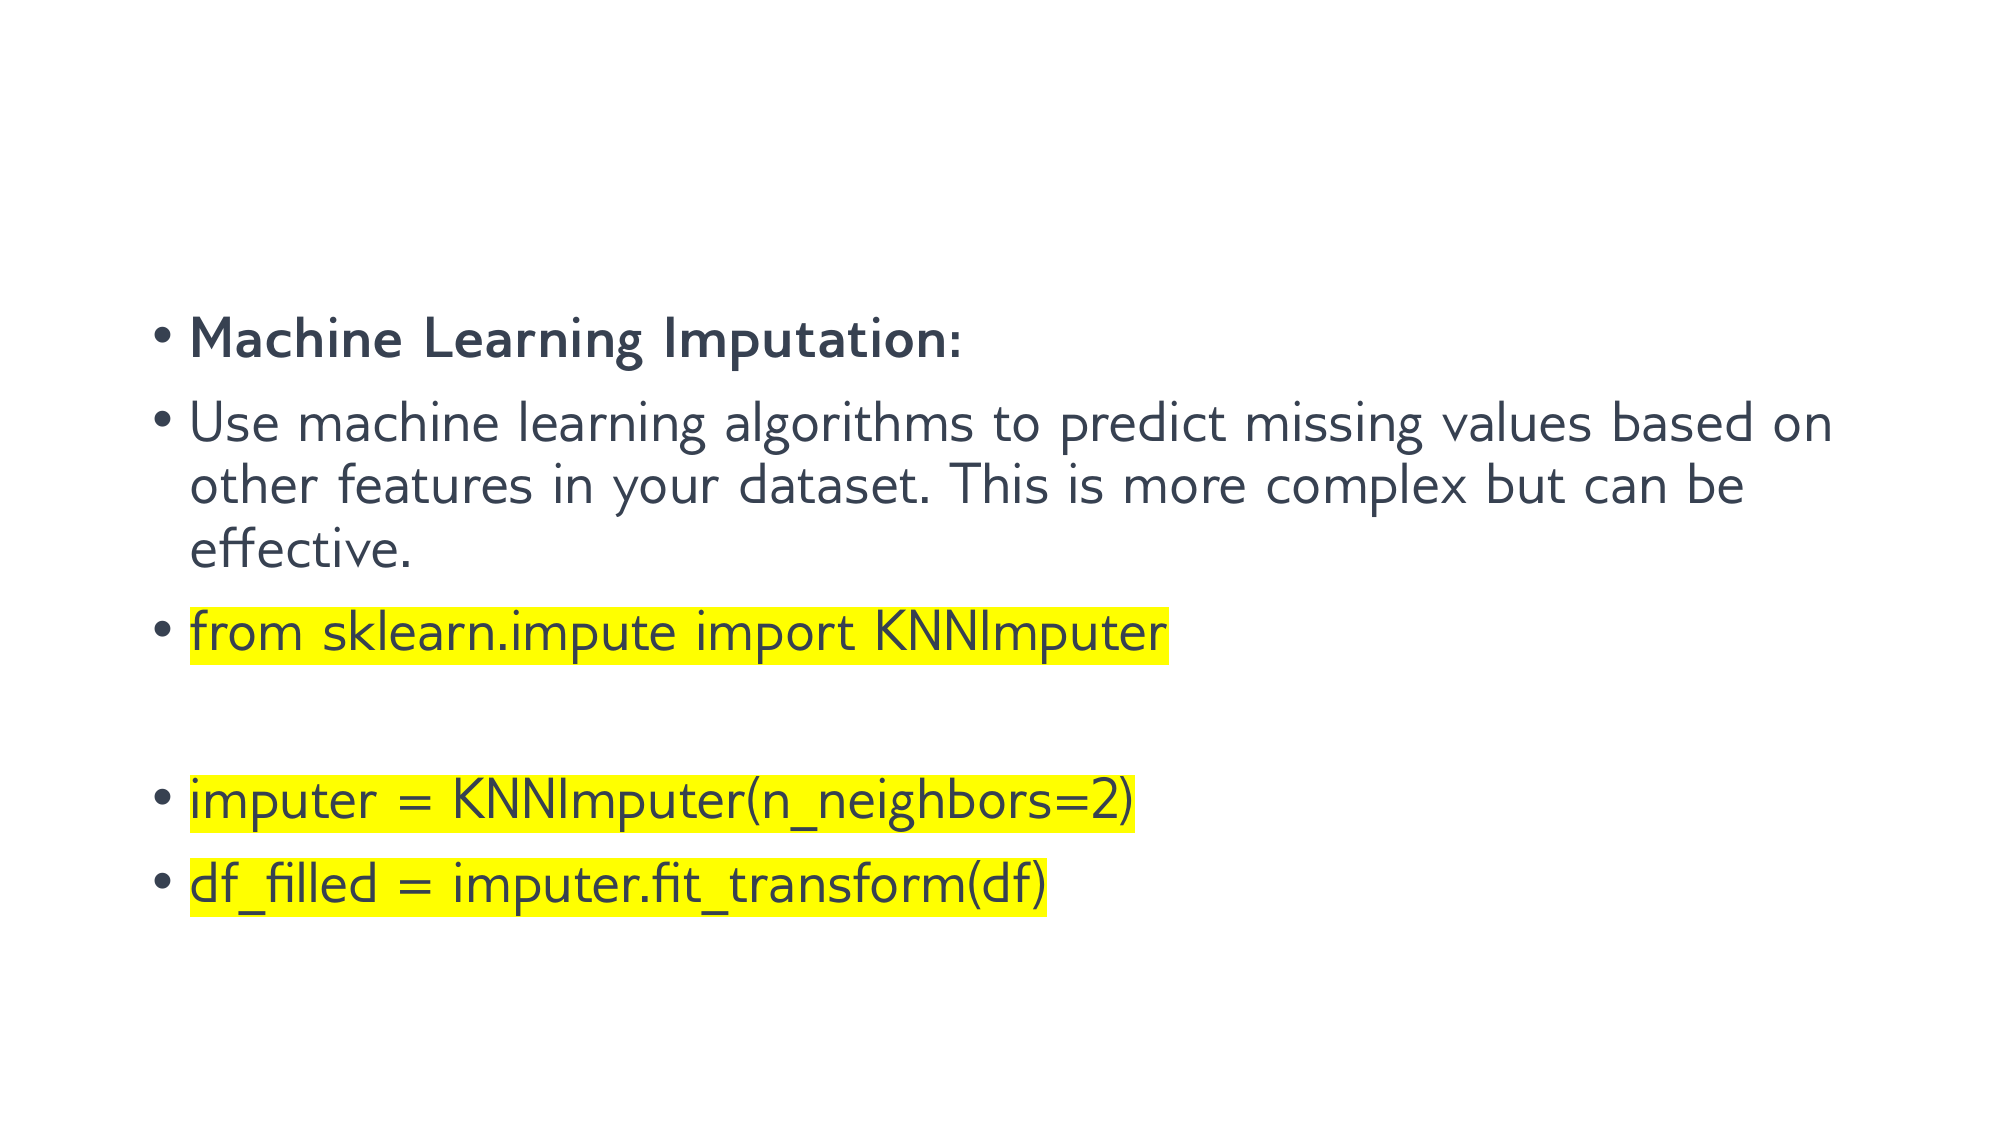

#
Machine Learning Imputation:
Use machine learning algorithms to predict missing values based on other features in your dataset. This is more complex but can be effective.
from sklearn.impute import KNNImputer

imputer = KNNImputer(n_neighbors=2)
df_filled = imputer.fit_transform(df)